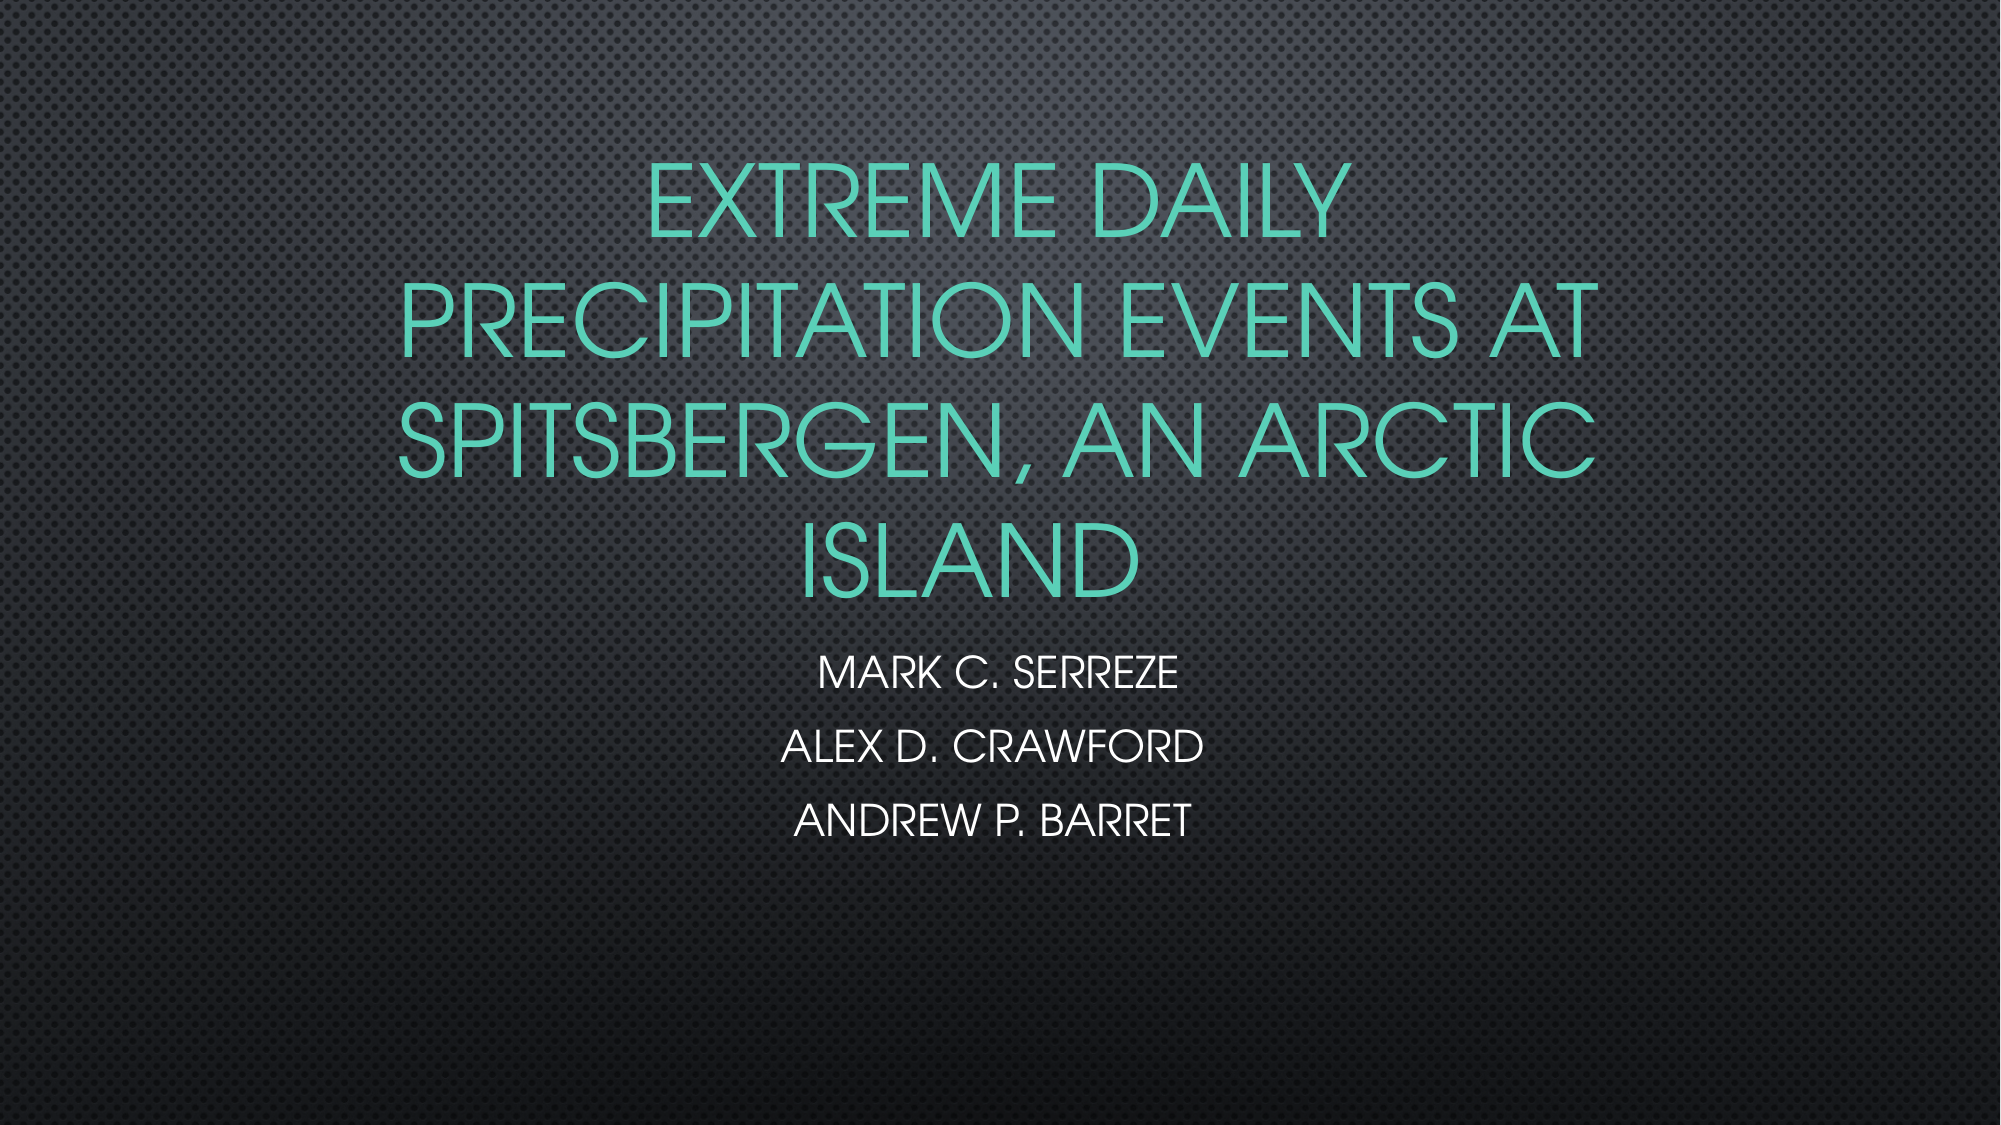

# Extreme daily precipitation events at Spitsbergen, an Arctic Island
Mark C. Serreze
Alex D. Crawford
Andrew P. Barret